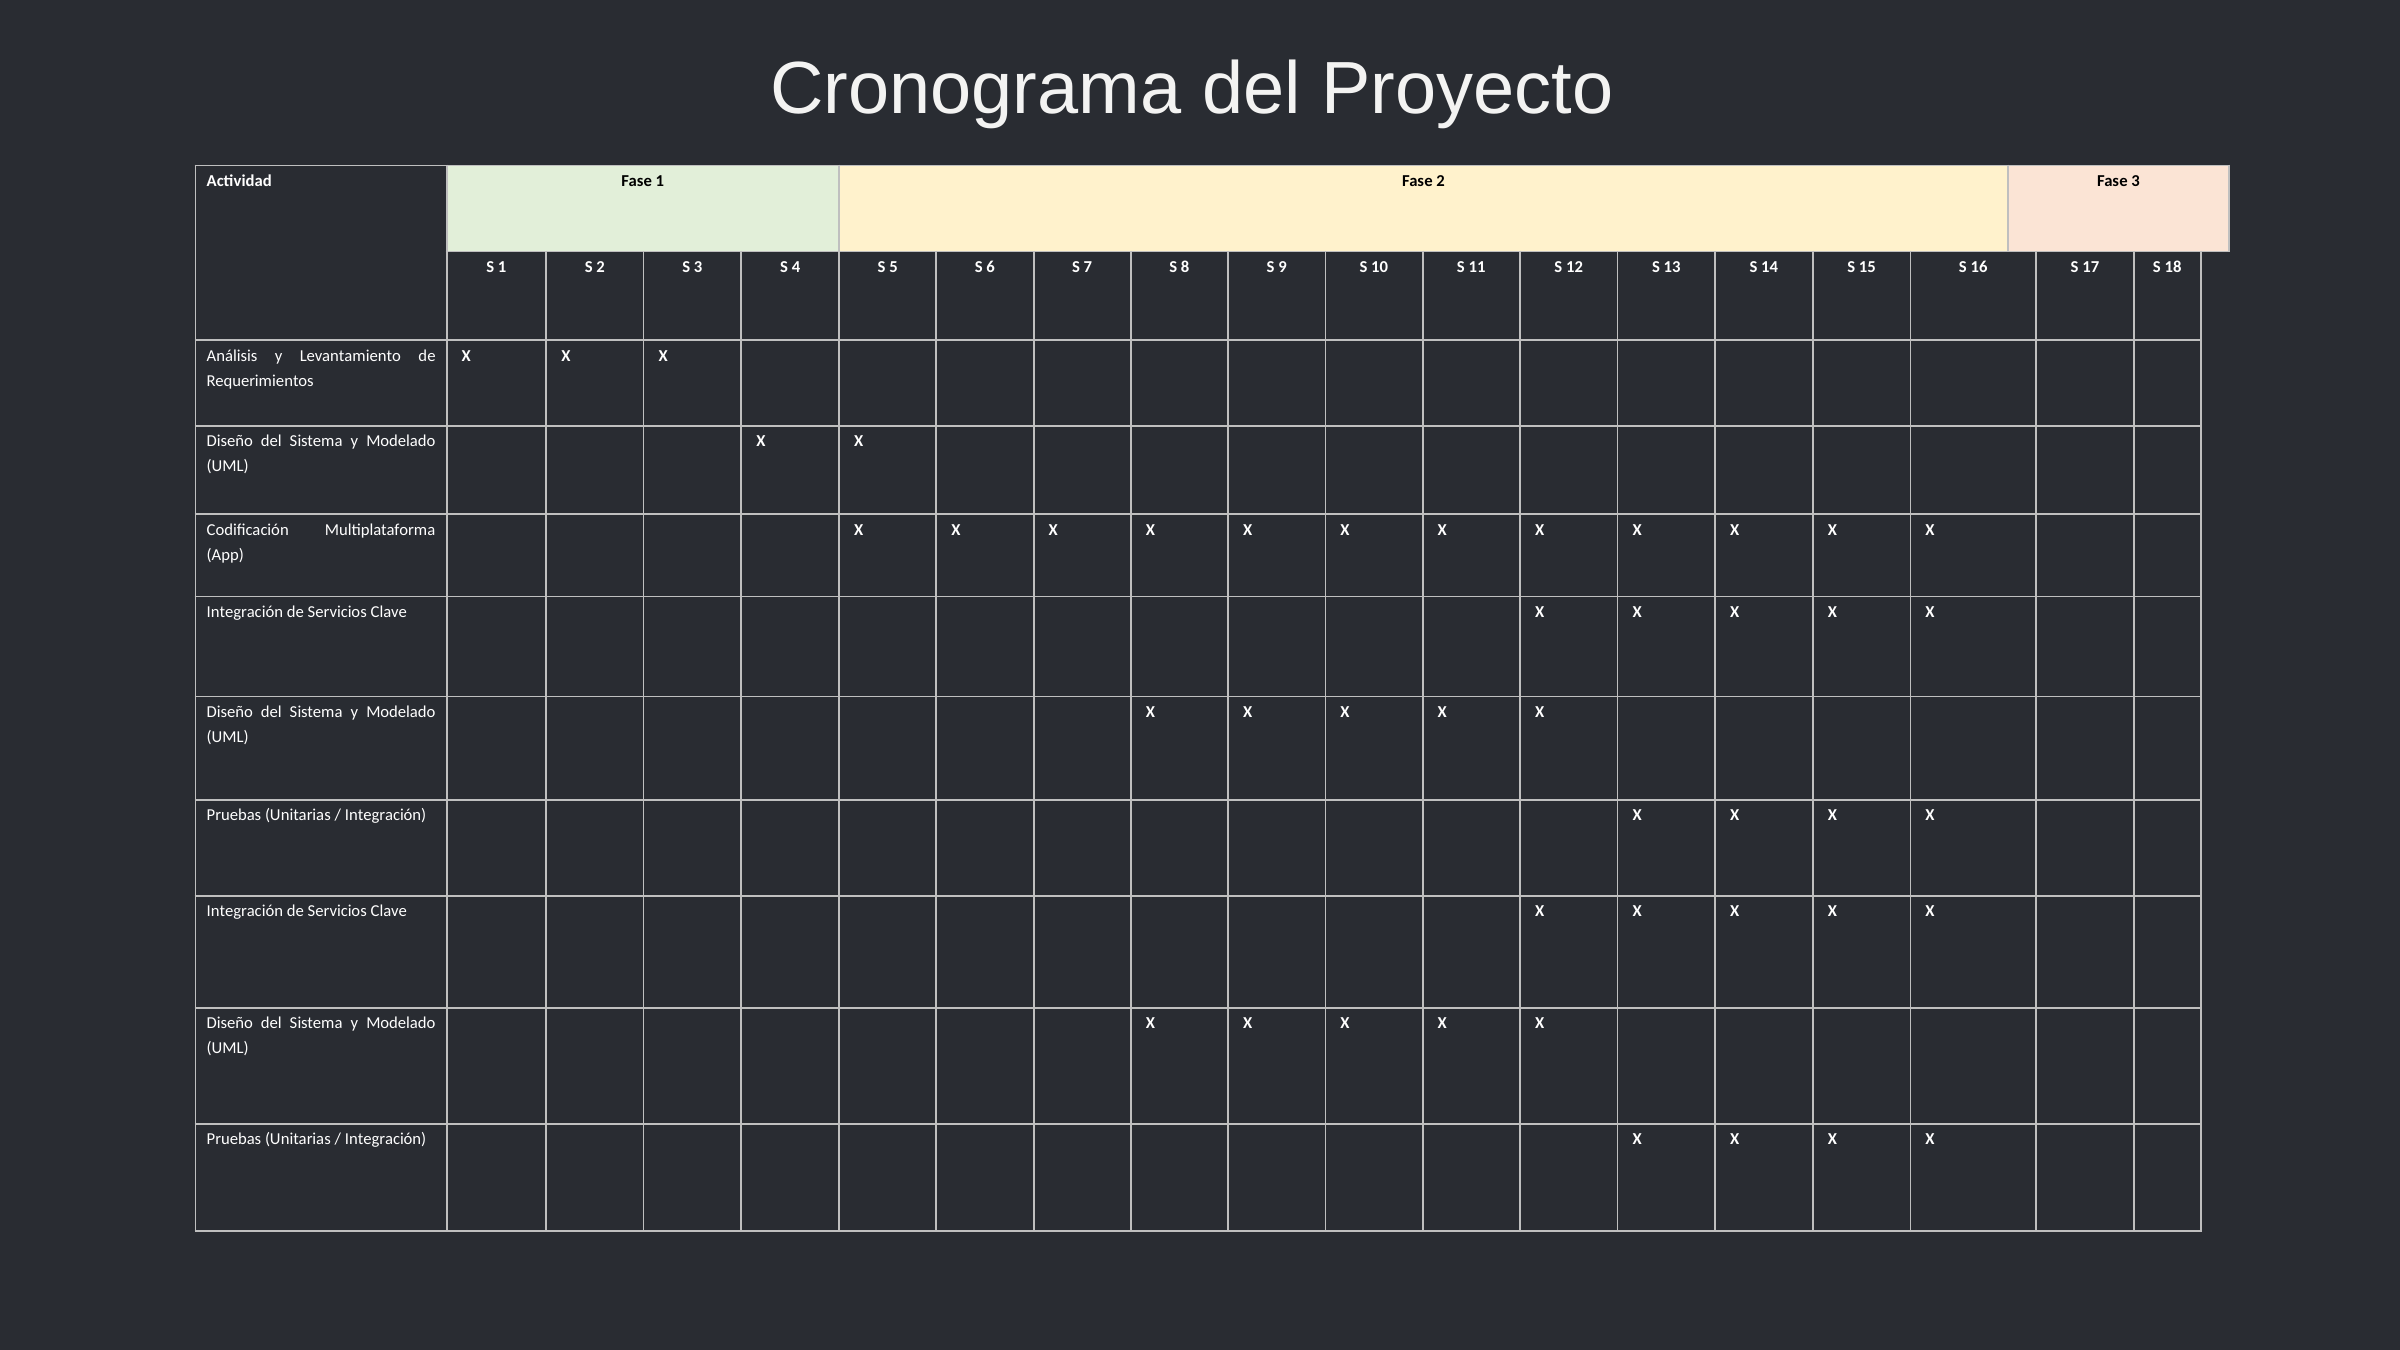

Cronograma del Proyecto
| Actividad | Fase 1 |  |  |  | Fase 2 |  |  |  |  |  |  |  |  |  |  |  | Fase 3 |  |  |  |
| --- | --- | --- | --- | --- | --- | --- | --- | --- | --- | --- | --- | --- | --- | --- | --- | --- | --- | --- | --- | --- |
|  | S 1 | S 2 | S 3 | S 4 | S 5 | S 6 | S 7 | S 8 | S 9 | S 10 | S 11 | S 12 | S 13 | S 14 | S 15 | S 16 |  | S 17 | S 18 |  |
| Análisis y Levantamiento de Requerimientos | X | X | X |  |  |  |  |  |  |  |  |  |  |  |  |  |  |  |  |  |
| Diseño del Sistema y Modelado (UML) |  |  |  | X | X |  |  |  |  |  |  |  |  |  |  |  |  |  |  |  |
| Codificación Multiplataforma (App) |  |  |  |  | X | X | X | X | X | X | X | X | X | X | X | X |  |  |  |  |
| Integración de Servicios Clave |  |  |  |  |  |  |  |  |  |  |  | X | X | X | X | X |  |  |  |
| --- | --- | --- | --- | --- | --- | --- | --- | --- | --- | --- | --- | --- | --- | --- | --- | --- | --- | --- | --- |
| Diseño del Sistema y Modelado (UML) |  |  |  |  |  |  |  | X | X | X | X | X |  |  |  |  |  |  |  |
| Pruebas (Unitarias / Integración) |  |  |  |  |  |  |  |  |  |  |  |  | X | X | X | X |  |  |  |
| Integración de Servicios Clave |  |  |  |  |  |  |  |  |  |  |  | X | X | X | X | X |  |  |  |
| --- | --- | --- | --- | --- | --- | --- | --- | --- | --- | --- | --- | --- | --- | --- | --- | --- | --- | --- | --- |
| Diseño del Sistema y Modelado (UML) |  |  |  |  |  |  |  | X | X | X | X | X |  |  |  |  |  |  |  |
| Pruebas (Unitarias / Integración) |  |  |  |  |  |  |  |  |  |  |  |  | X | X | X | X |  |  |  |